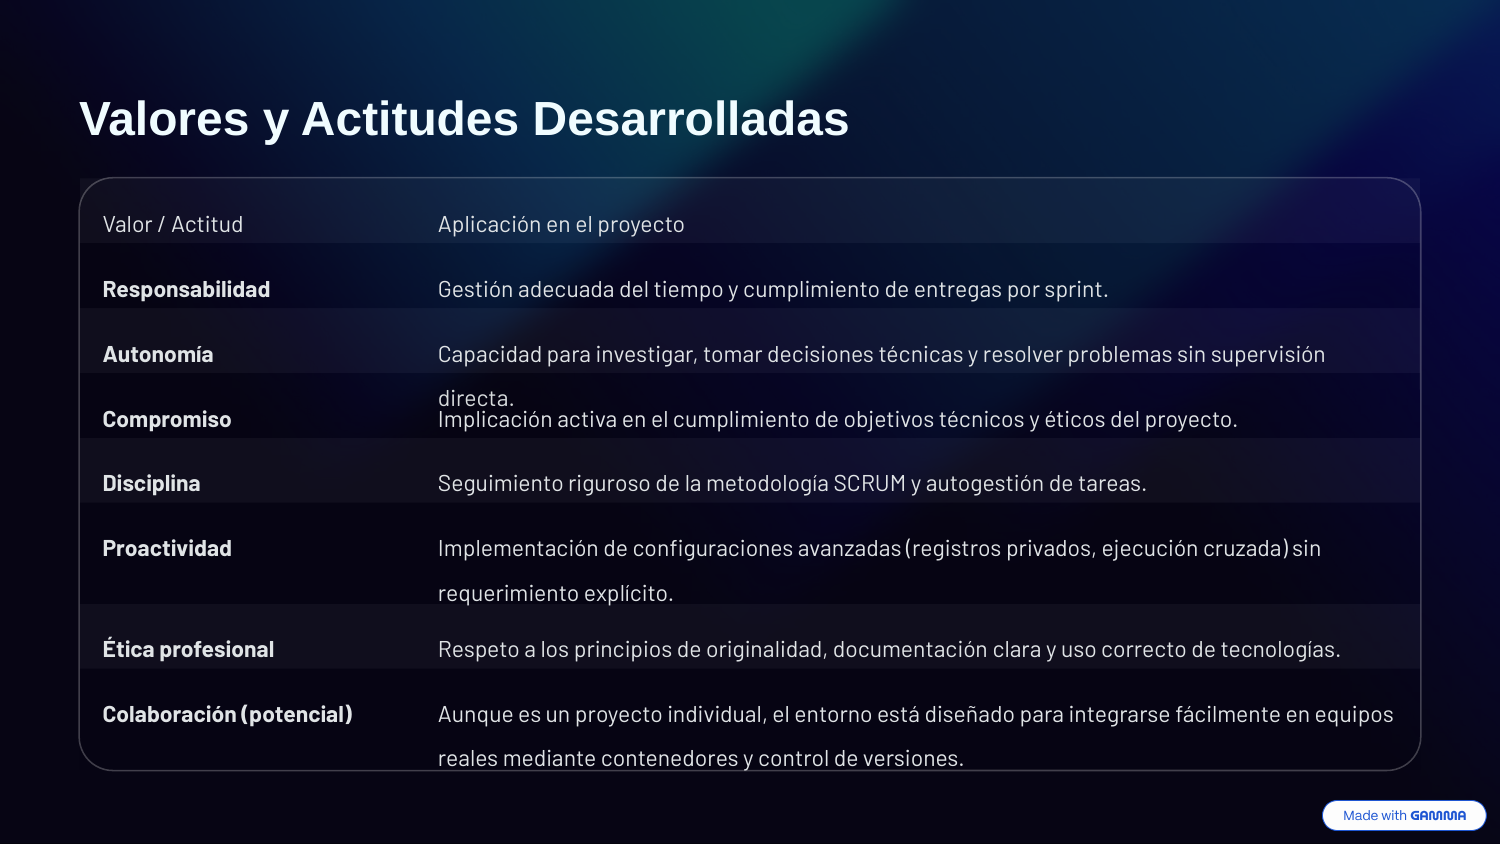

Valores y Actitudes Desarrolladas

Valor / Actitud
Aplicación en el proyecto

Responsabilidad
Gestión adecuada del tiempo y cumplimiento de entregas por sprint.

Autonomía
Capacidad para investigar, tomar decisiones técnicas y resolver problemas sin supervisión directa.

Compromiso
Implicación activa en el cumplimiento de objetivos técnicos y éticos del proyecto.

Disciplina
Seguimiento riguroso de la metodología SCRUM y autogestión de tareas.

Proactividad
Implementación de configuraciones avanzadas (registros privados, ejecución cruzada) sin requerimiento explícito.

Ética profesional
Respeto a los principios de originalidad, documentación clara y uso correcto de tecnologías.

Colaboración (potencial)
Aunque es un proyecto individual, el entorno está diseñado para integrarse fácilmente en equipos reales mediante contenedores y control de versiones.